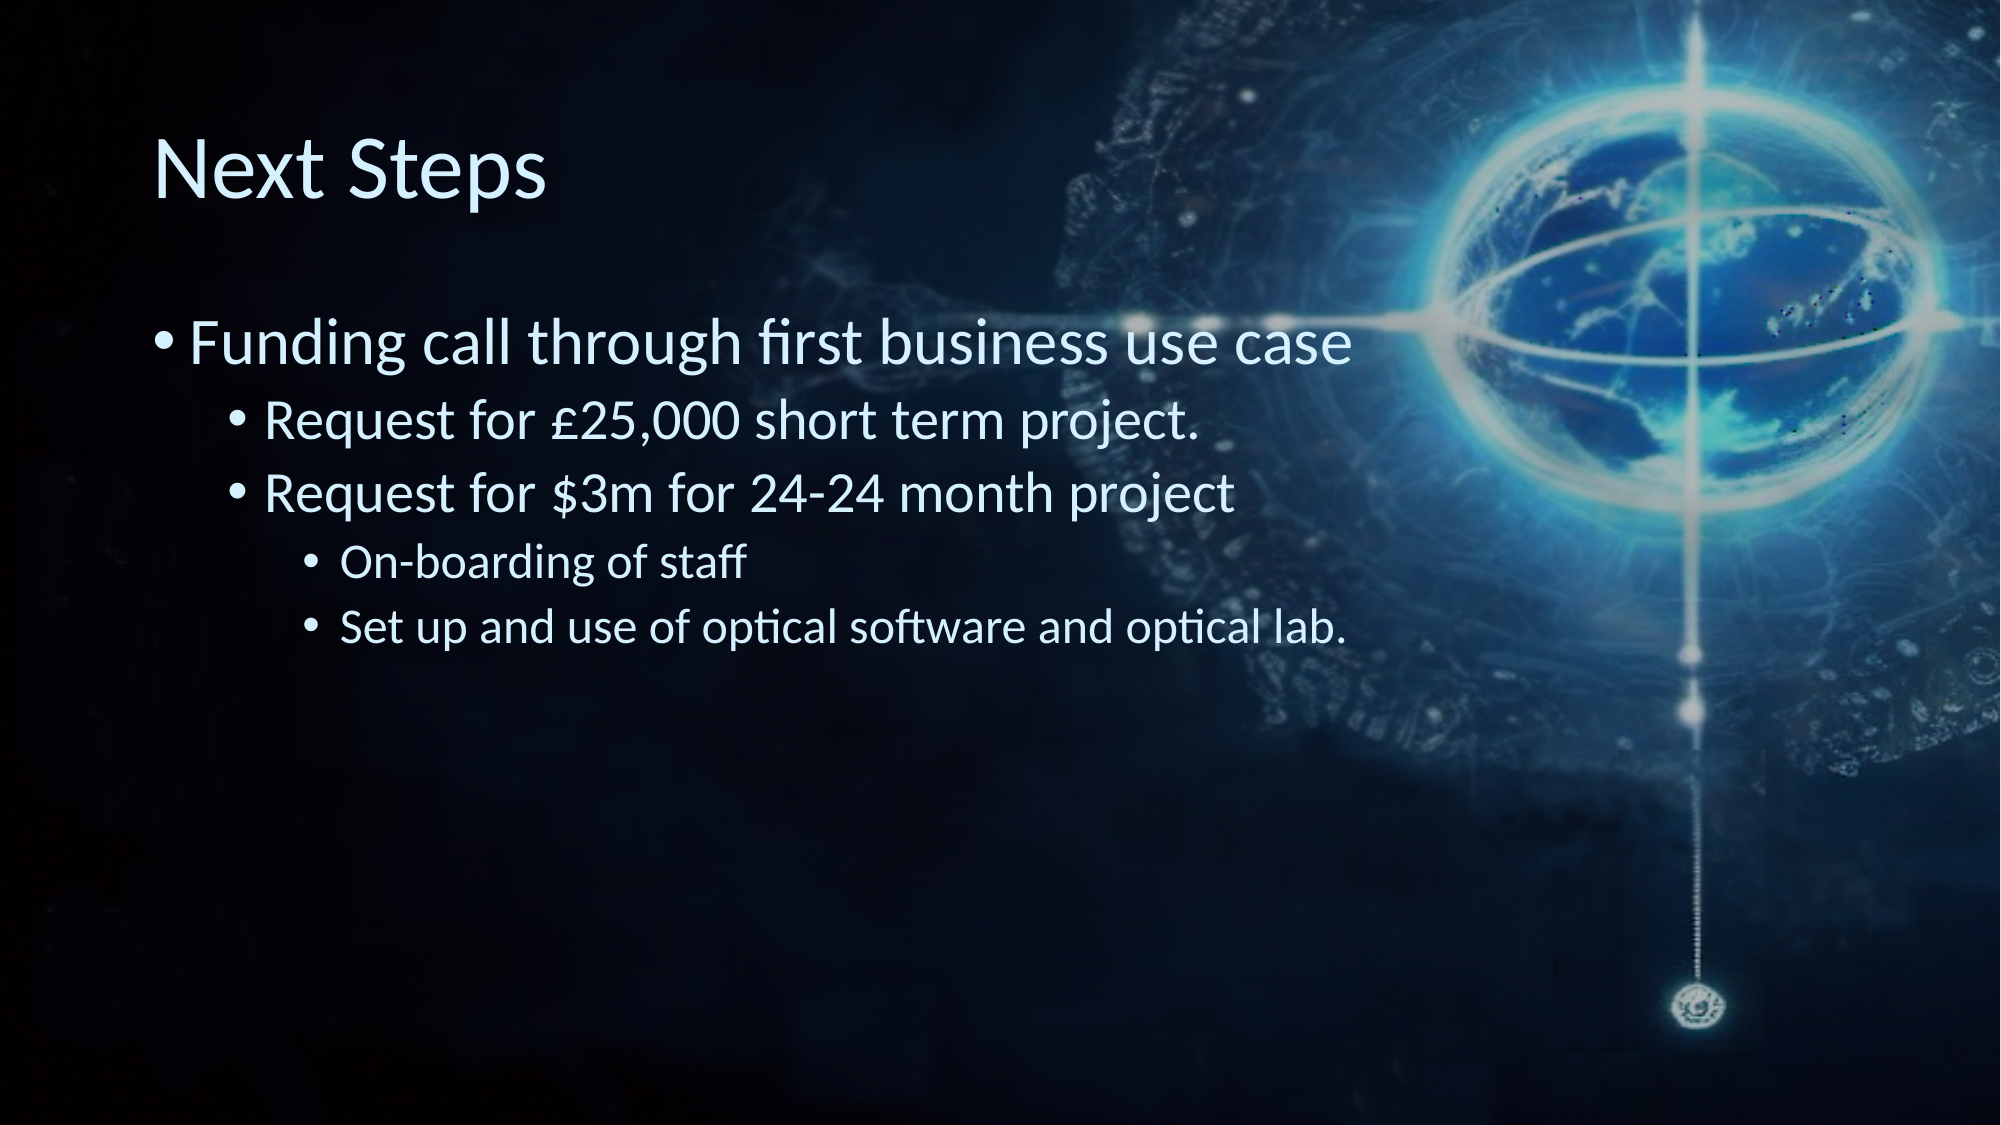

# Next Steps
Funding call through first business use case
Request for £25,000 short term project.
Request for $3m for 24-24 month project
On-boarding of staff
Set up and use of optical software and optical lab.